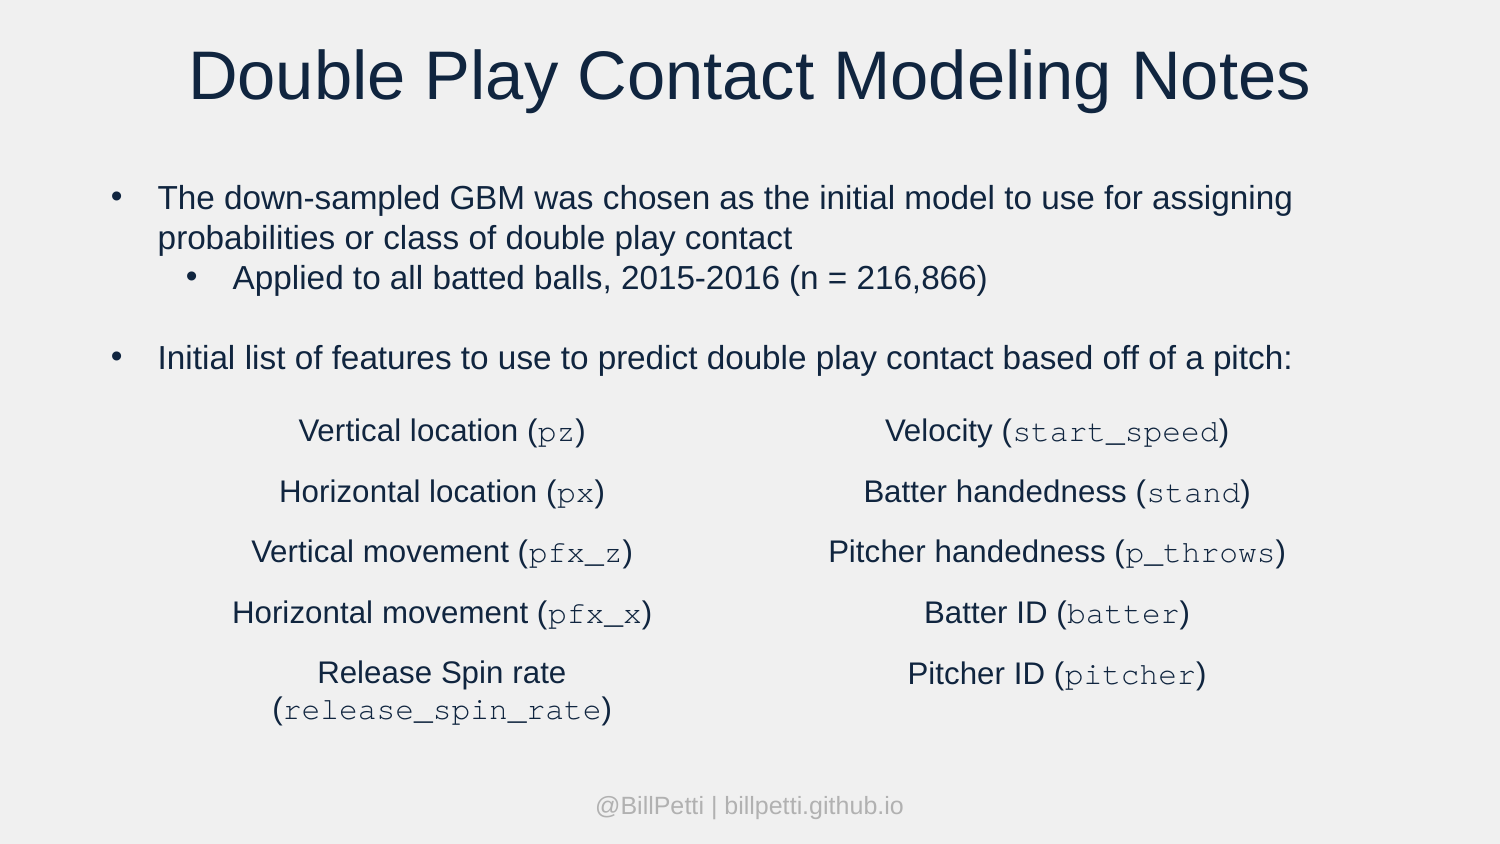

# Double Play Contact Modeling Notes
The down-sampled GBM was chosen as the initial model to use for assigning probabilities or class of double play contact
Applied to all batted balls, 2015-2016 (n = 216,866)

Initial list of features to use to predict double play contact based off of a pitch:
| Vertical location (pz) | Velocity (start\_speed) |
| --- | --- |
| Horizontal location (px) | Batter handedness (stand) |
| Vertical movement (pfx\_z) | Pitcher handedness (p\_throws) |
| Horizontal movement (pfx\_x) | Batter ID (batter) |
| Release Spin rate (release\_spin\_rate) | Pitcher ID (pitcher) |
@BillPetti | billpetti.github.io